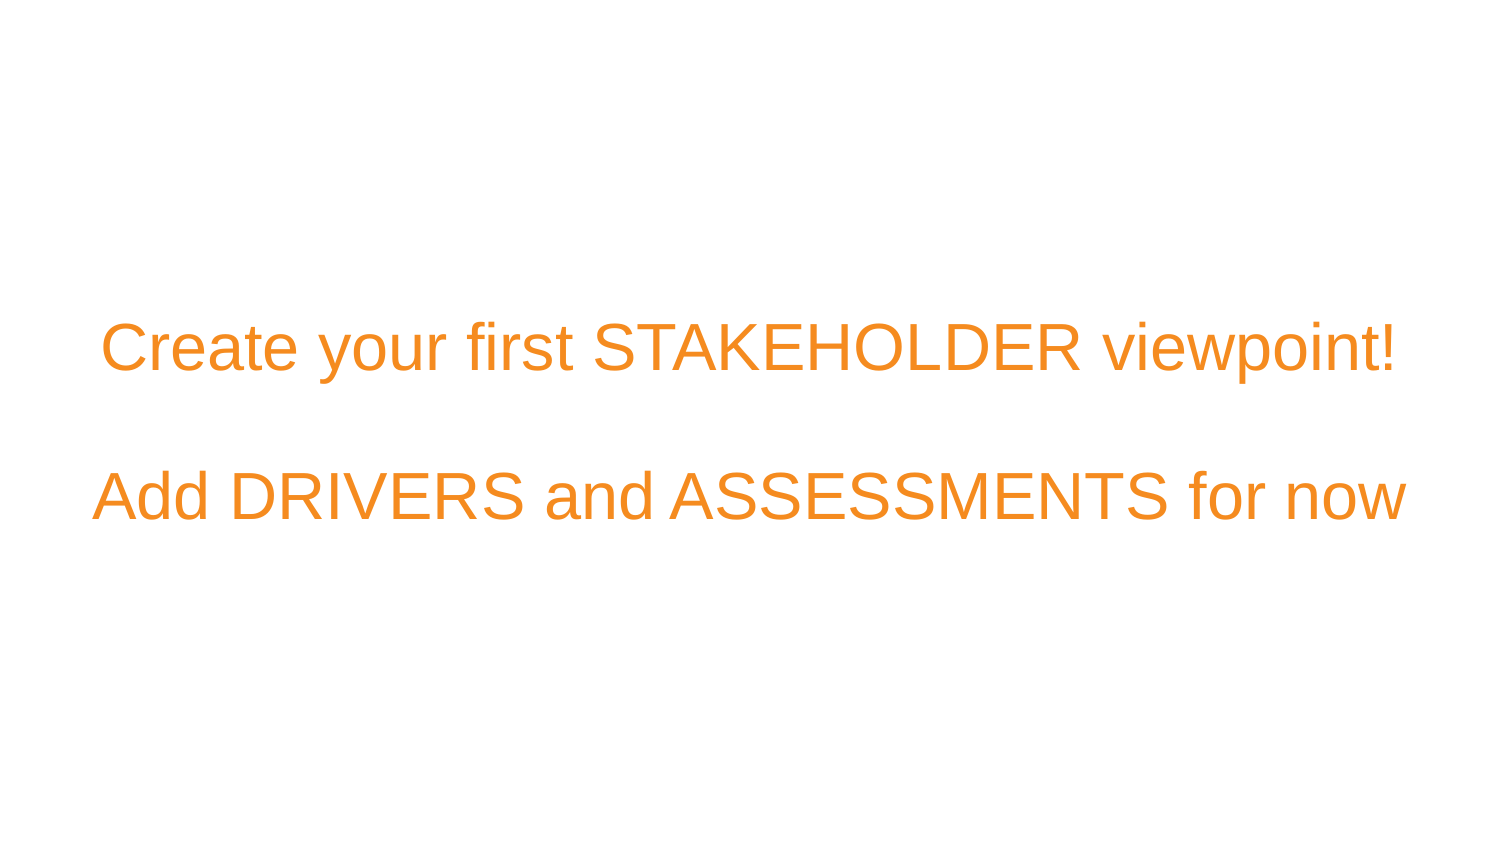

# Create your first STAKEHOLDER viewpoint! Add DRIVERS and ASSESSMENTS for now